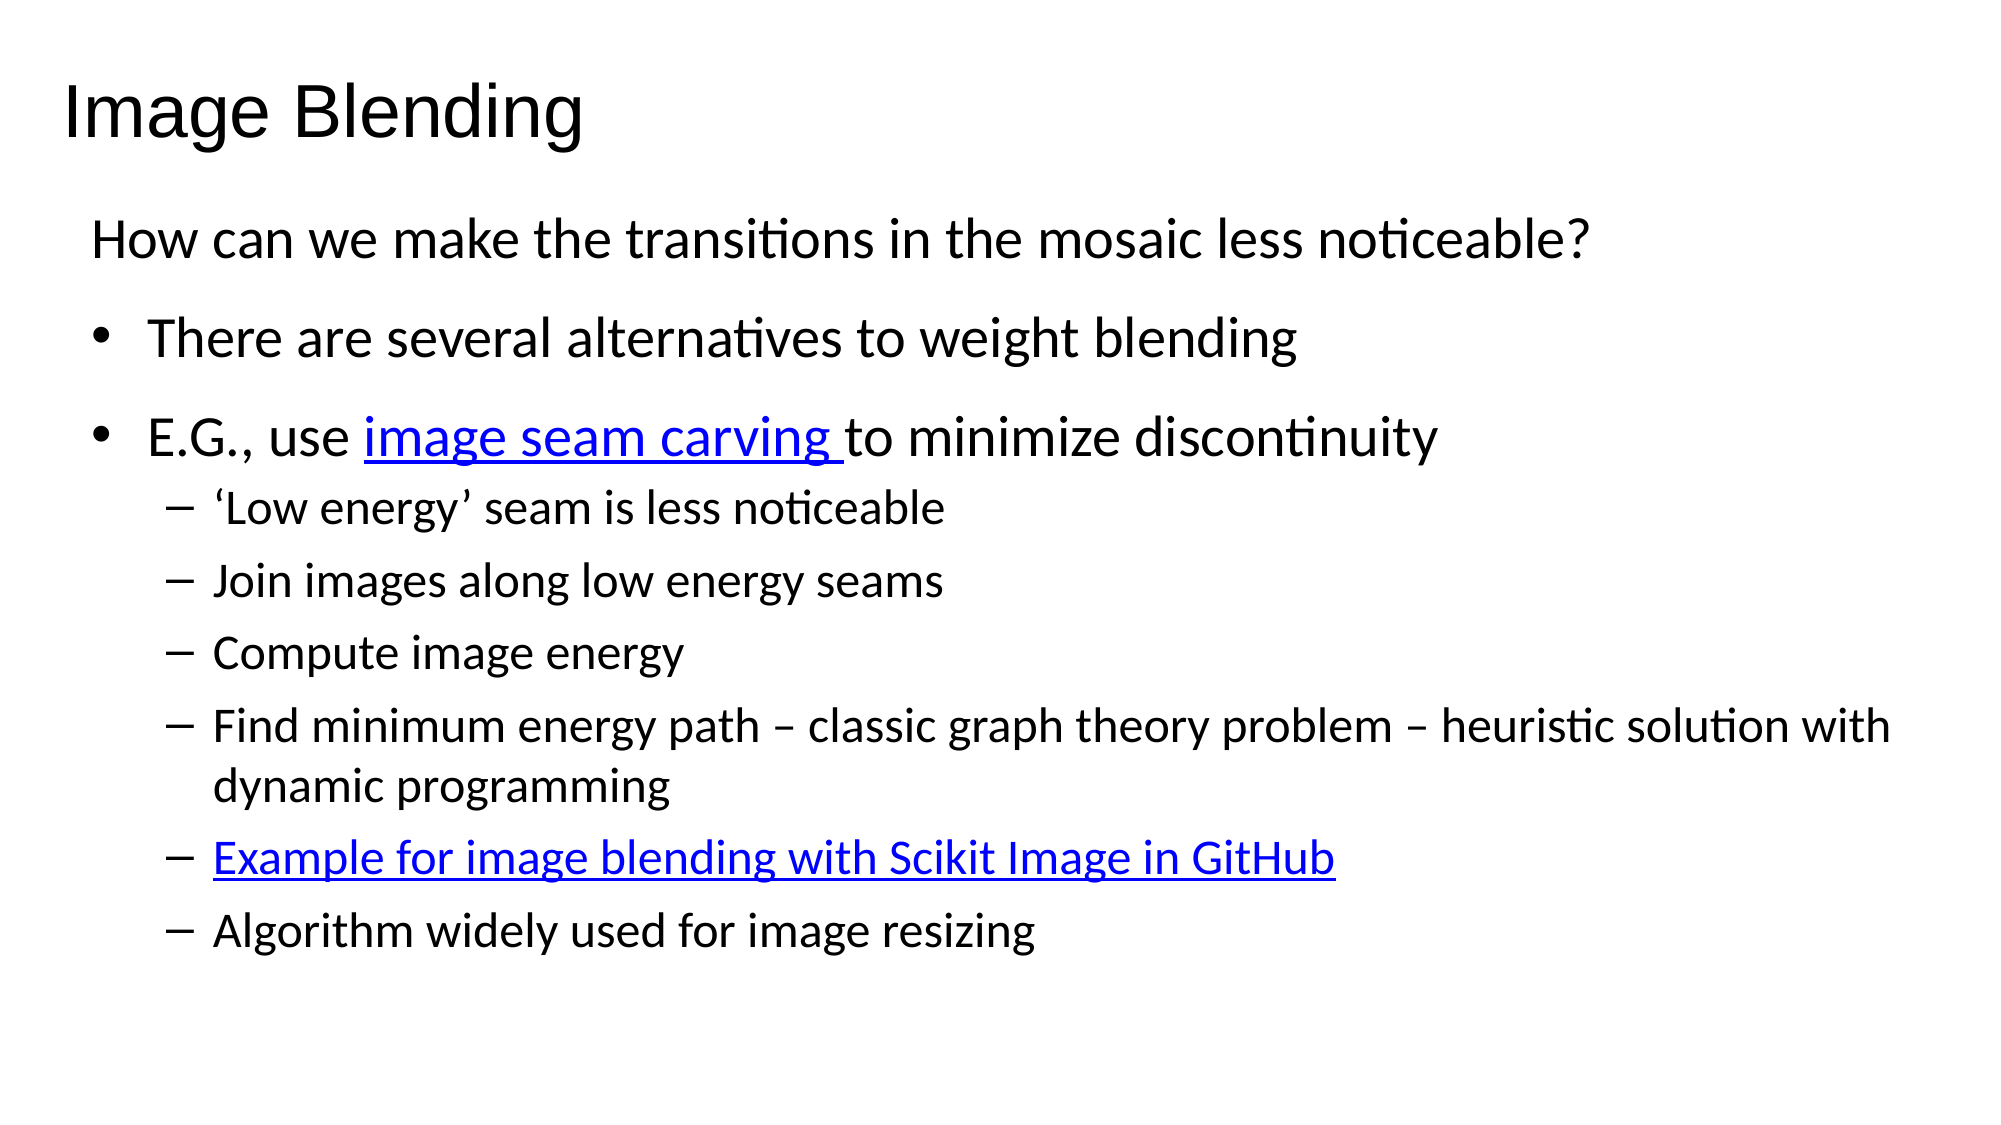

# Image Blending
How can we make the transitions in the mosaic less noticeable?
There are several alternatives to weight blending
E.G., use image seam carving to minimize discontinuity
‘Low energy’ seam is less noticeable
Join images along low energy seams
Compute image energy
Find minimum energy path – classic graph theory problem – heuristic solution with dynamic programming
Example for image blending with Scikit Image in GitHub
Algorithm widely used for image resizing